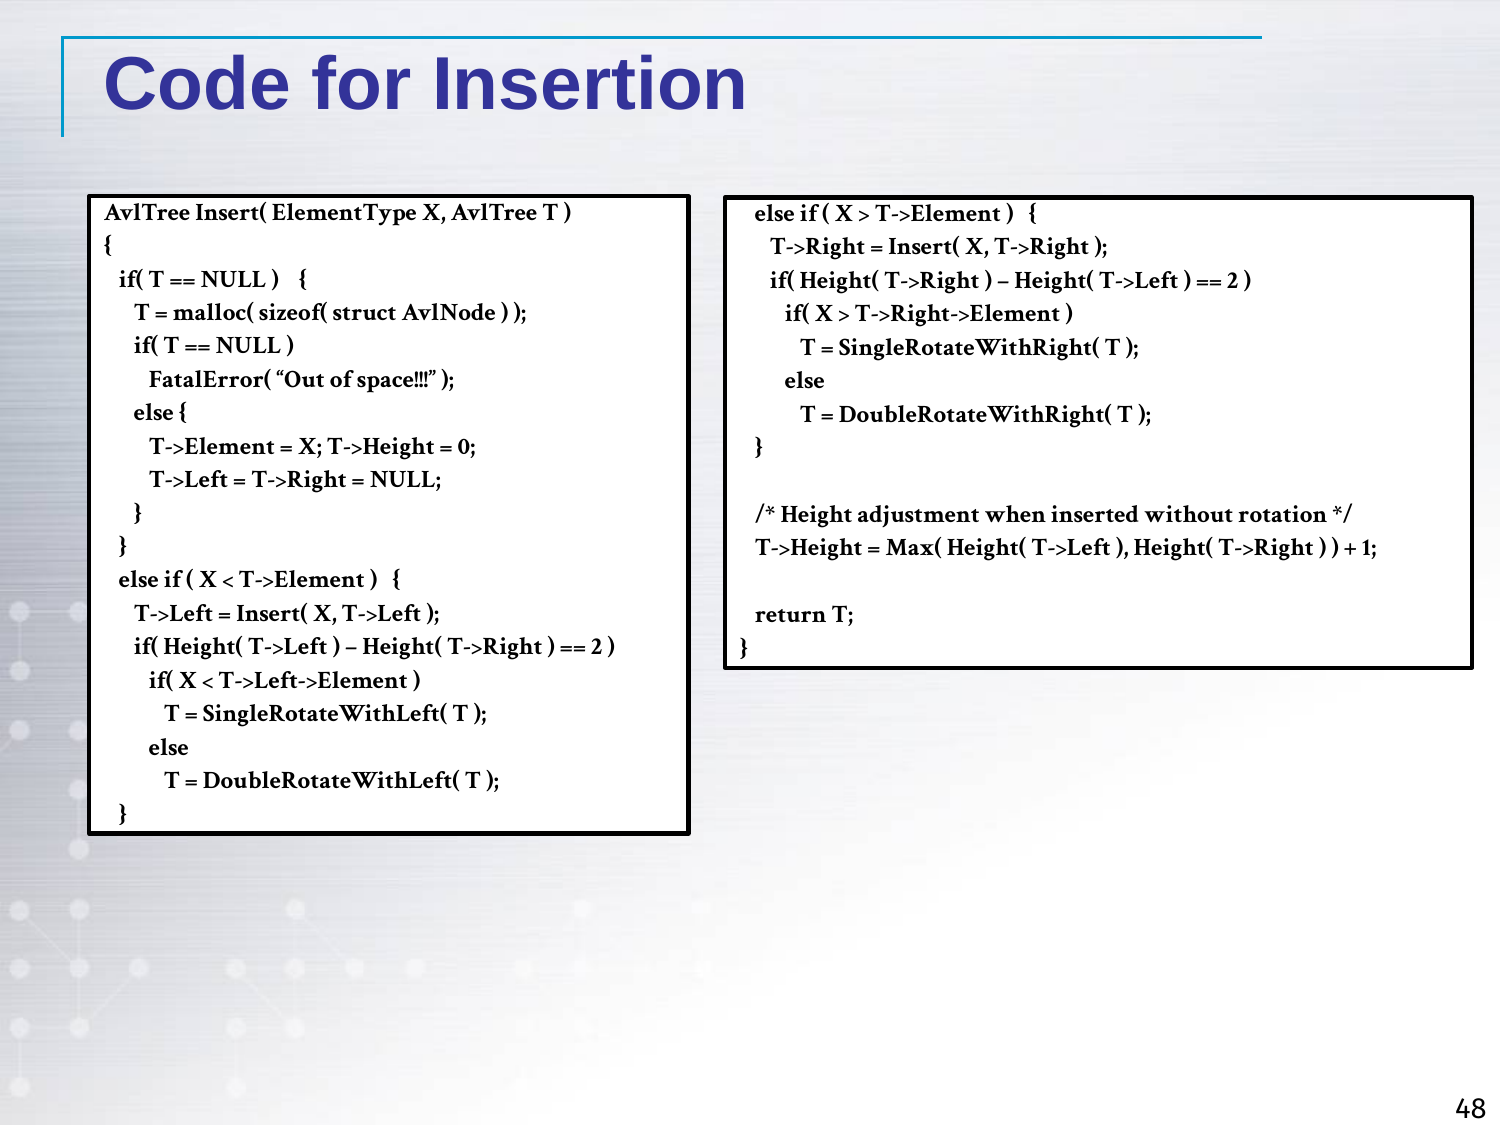

Code for Insertion
AvlTree Insert( ElementType X, AvlTree T )
{
   if( T == NULL )    {
      T = malloc( sizeof( struct AvlNode ) );
      if( T == NULL )
         FatalError( “Out of space!!!” );
      else {
         T->Element = X; T->Height = 0;
         T->Left = T->Right = NULL;
      }
   }
   else if ( X < T->Element )   {
      T->Left = Insert( X, T->Left );
      if( Height( T->Left ) – Height( T->Right ) == 2 )
         if( X < T->Left->Element )
            T = SingleRotateWithLeft( T );
         else
            T = DoubleRotateWithLeft( T );
   }
   else if ( X > T->Element )   {
      T->Right = Insert( X, T->Right );
      if( Height( T->Right ) – Height( T->Left ) == 2 )
         if( X > T->Right->Element )
            T = SingleRotateWithRight( T );
         else
            T = DoubleRotateWithRight( T );
   }

   /* Height adjustment when inserted without rotation */
   T->Height = Max( Height( T->Left ), Height( T->Right ) ) + 1;

   return T;
}
48